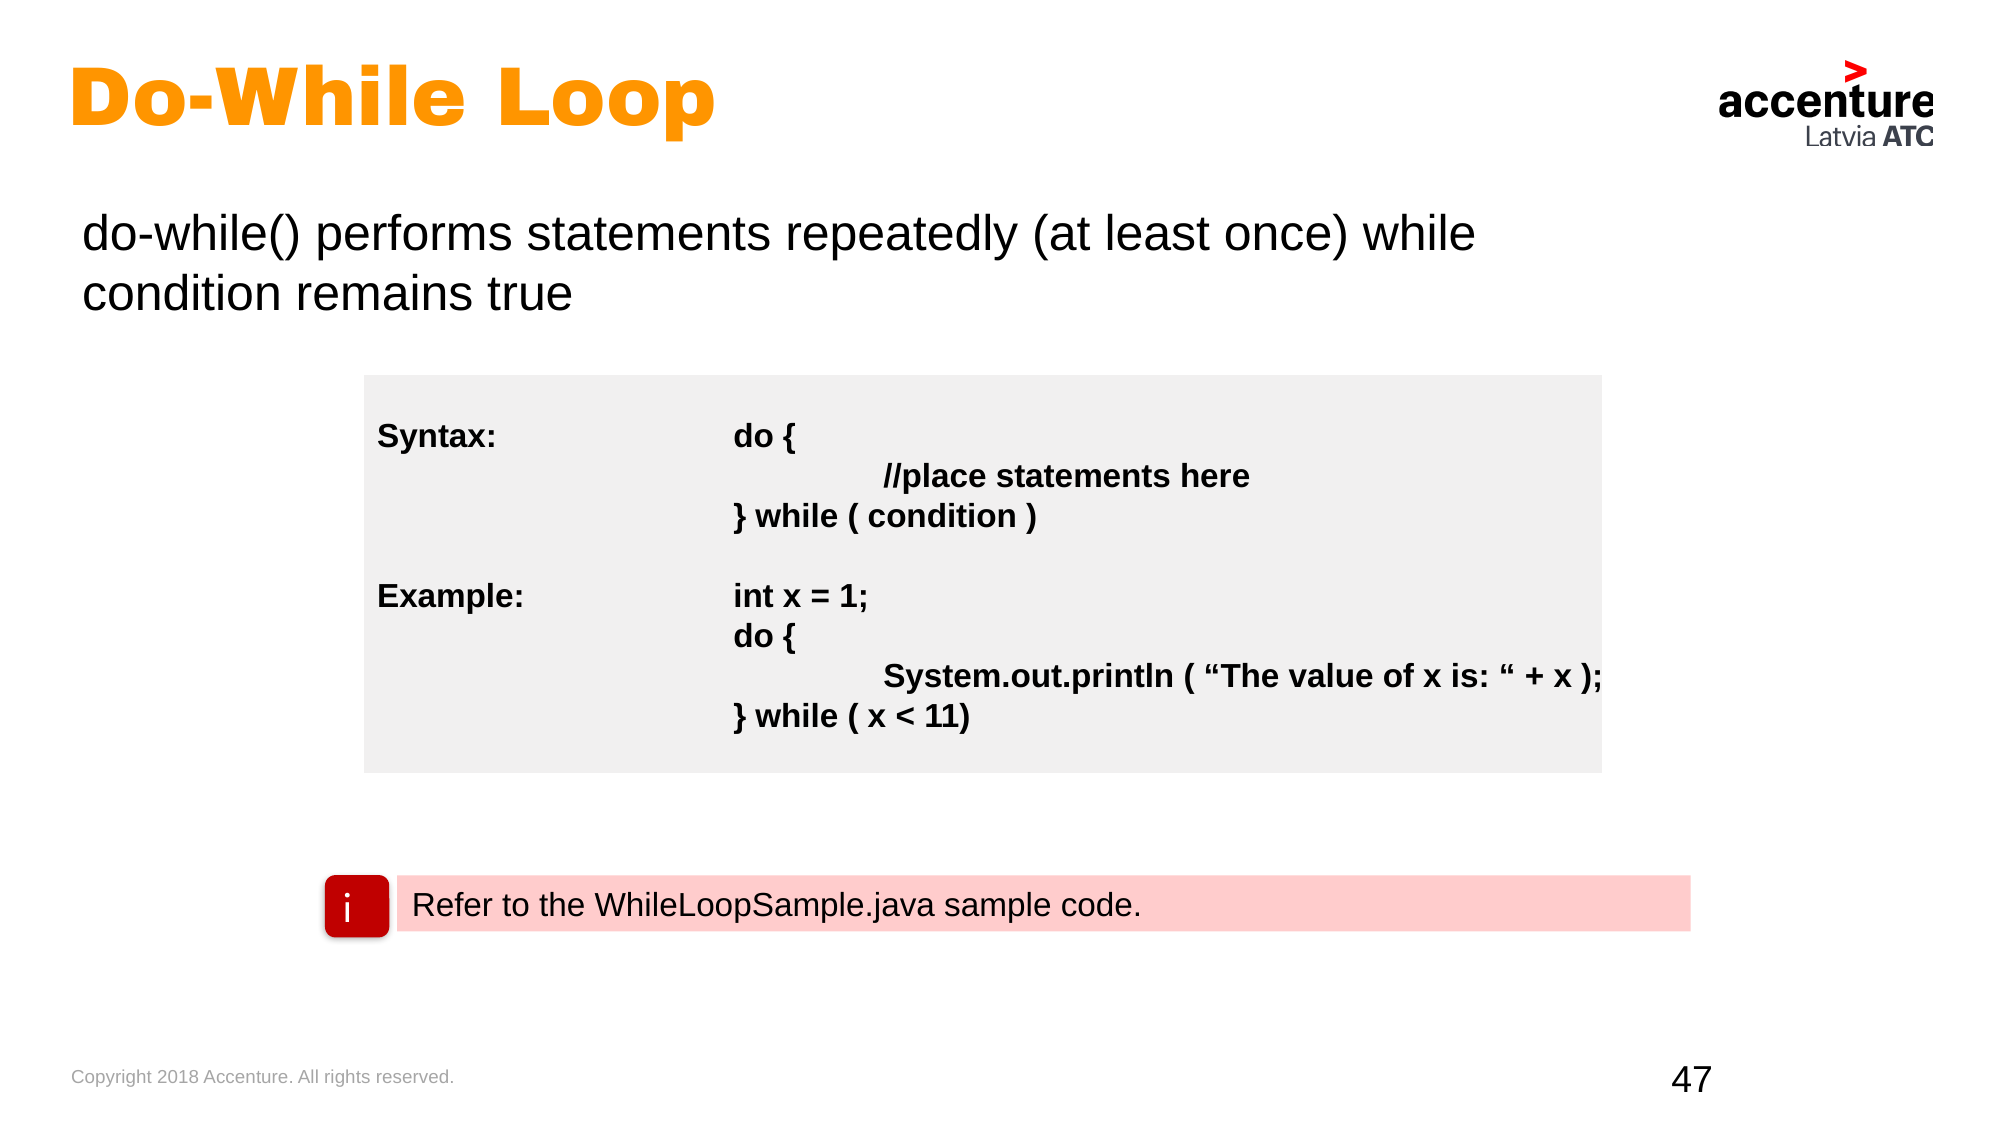

Do-While Loop
do-while() performs statements repeatedly (at least once) while condition remains true

Syntax:		do {
				//place statements here
			} while ( condition )

Example:		int x = 1;
			do {
				System.out.println ( “The value of x is: “ + x );
			} while ( x < 11)
i
Refer to the WhileLoopSample.java sample code.
47